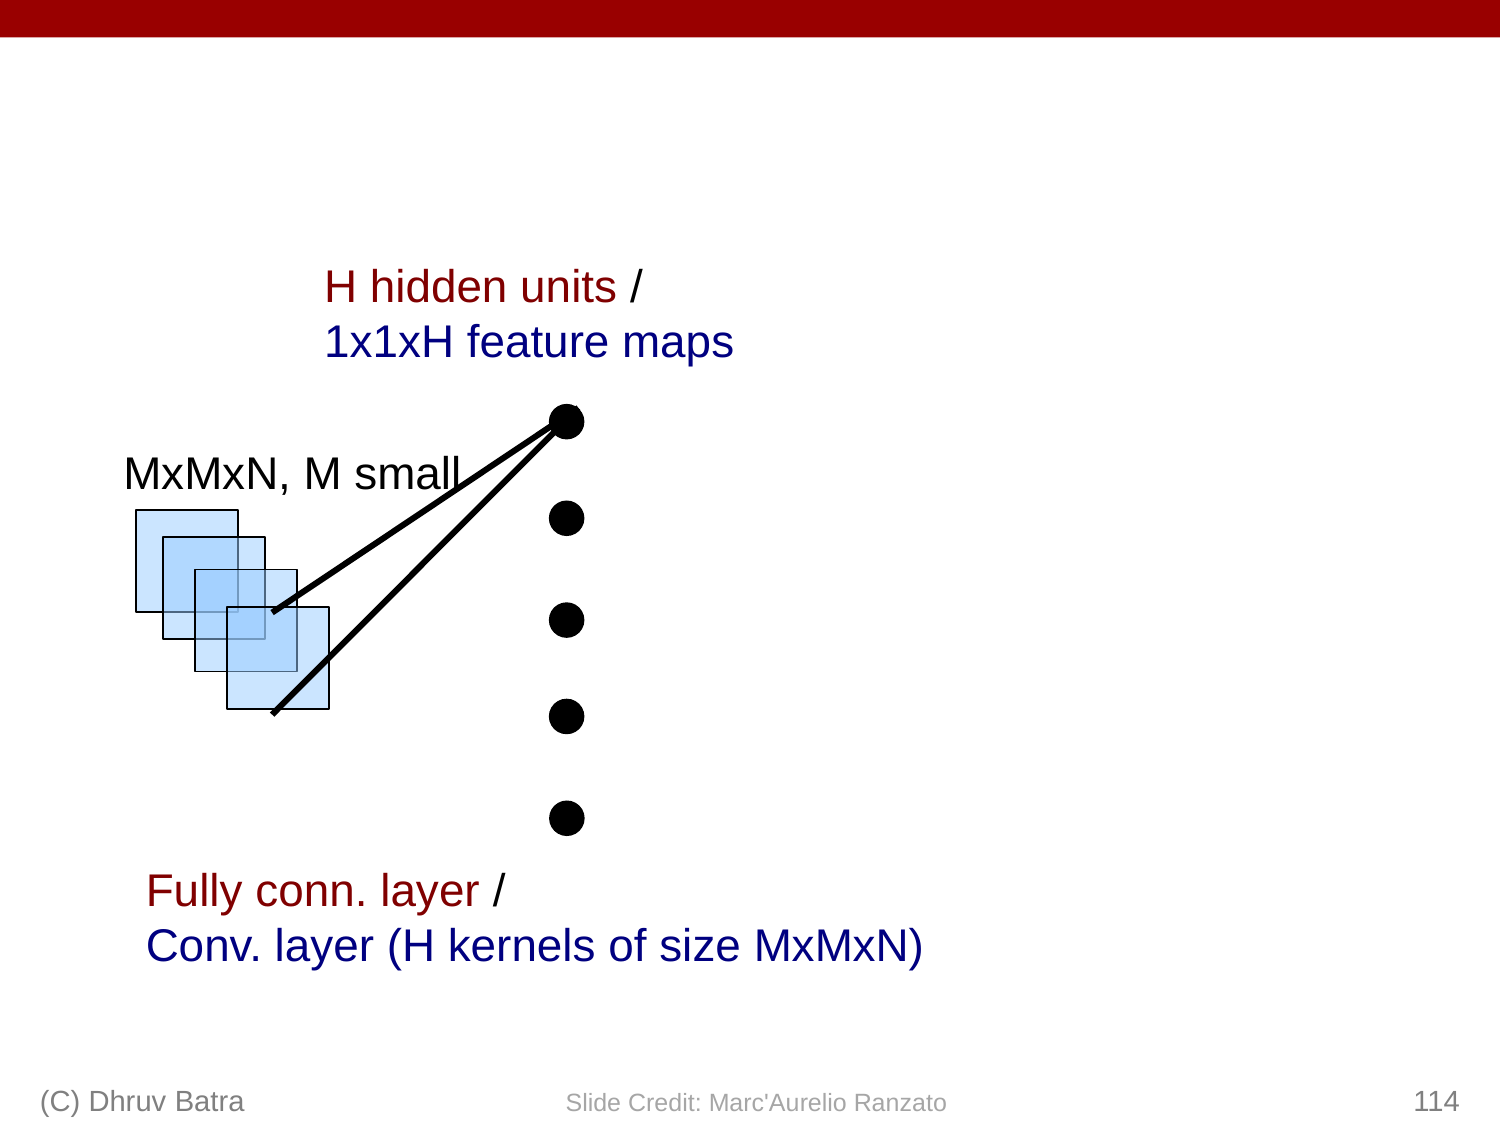

H hidden units /
1x1xH feature maps

MxMxN, M small

Fully conn. layer /
Conv. layer (H kernels of size MxMxN)
(C) Dhruv Batra
114
Slide Credit: Marc'Aurelio Ranzato